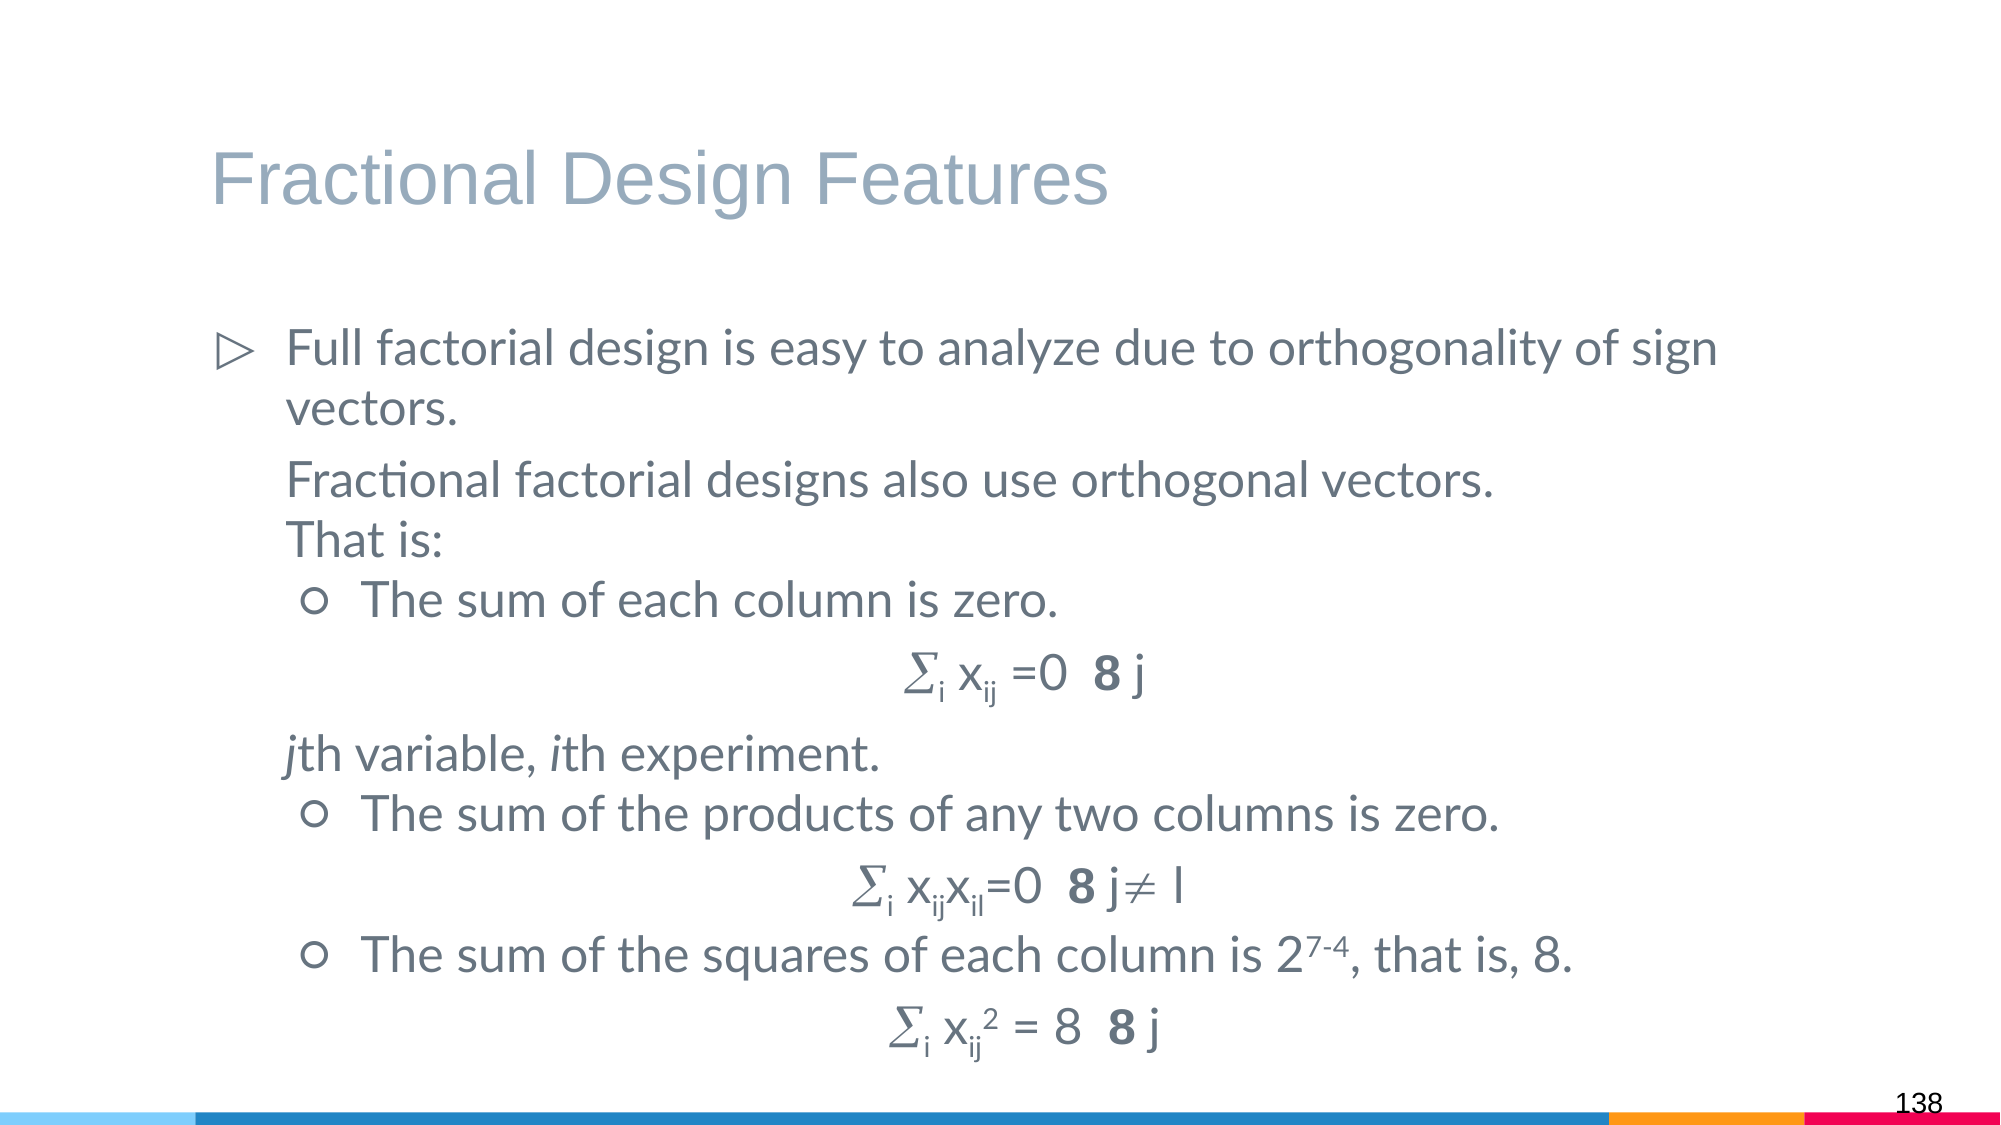

# Fractional Design Features
Full factorial design is easy to analyze due to orthogonality of sign vectors.
	Fractional factorial designs also use orthogonal vectors.
That is:
The sum of each column is zero.
	∑i xij =0  8 j
	jth variable, ith experiment.
The sum of the products of any two columns is zero.
	∑i xijxil=0  8 j≠ l
The sum of the squares of each column is 27-4, that is, 8.
	∑i xij2 = 8  8 j